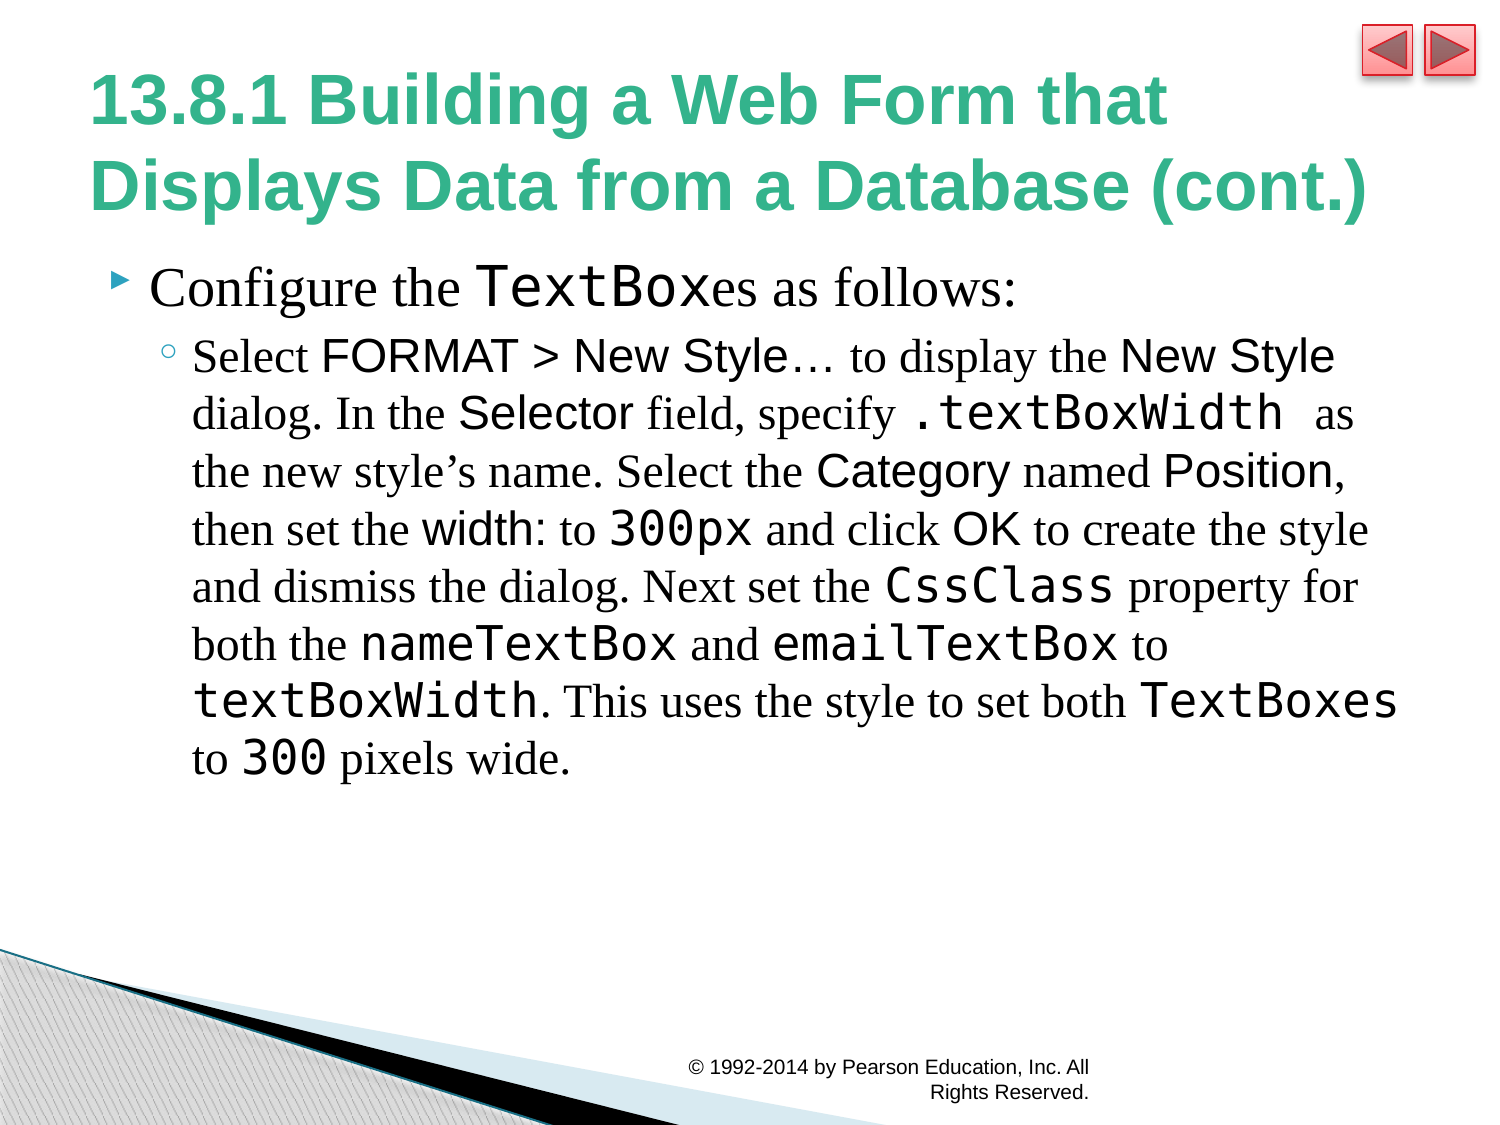

# 13.8.1 Building a Web Form that Displays Data from a Database (cont.)
Configure the TextBoxes as follows:
Select FORMAT > New Style… to display the New Style dialog. In the Selector field, specify .textBoxWidth as the new style’s name. Select the Category named Position, then set the width: to 300px and click OK to create the style and dismiss the dialog. Next set the CssClass property for both the nameTextBox and emailTextBox to textBoxWidth. This uses the style to set both TextBoxes to 300 pixels wide.
© 1992-2014 by Pearson Education, Inc. All Rights Reserved.